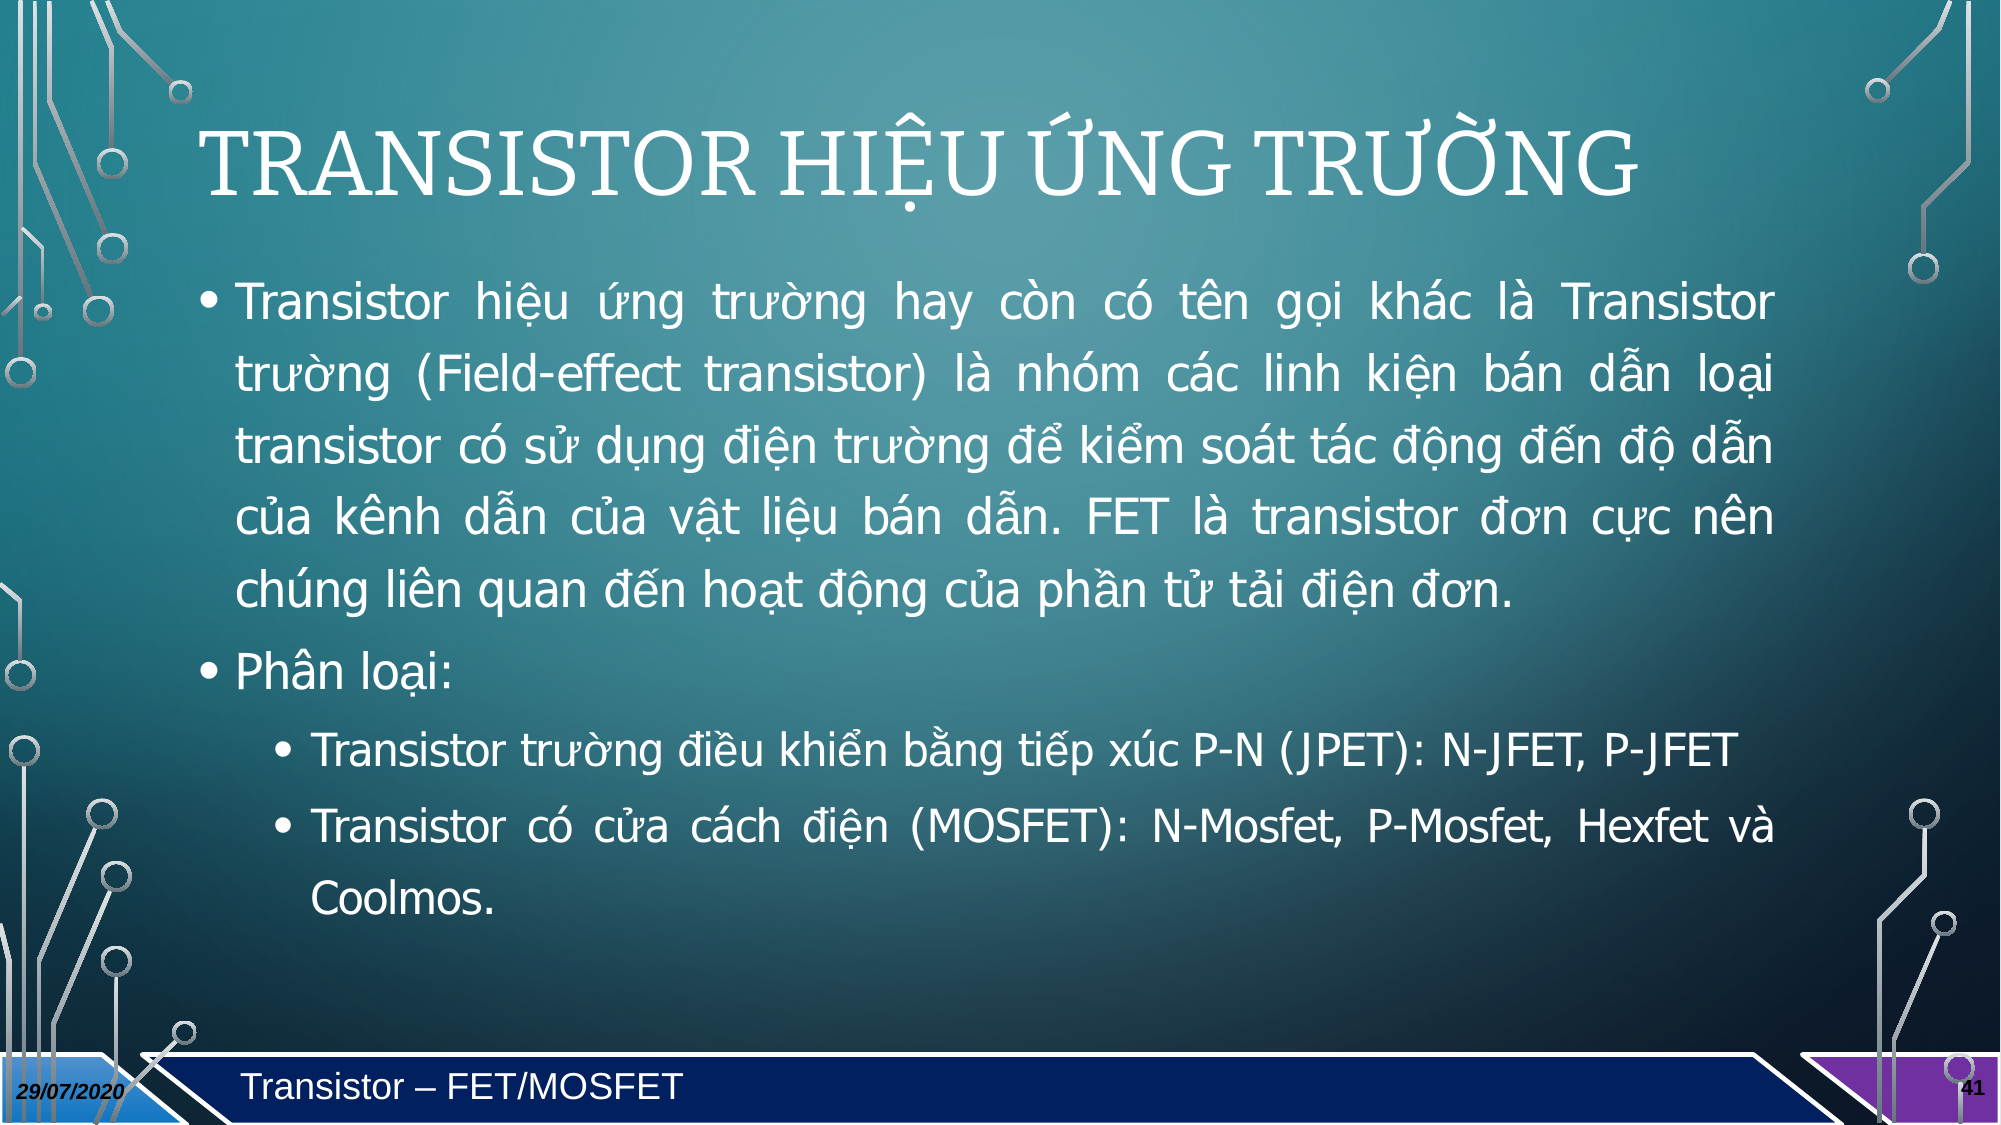

# Transistor hiệu ứng trường
Transistor hiệu ứng trường hay còn có tên gọi khác là Transistor trường (Field-effect transistor) là nhóm các linh kiện bán dẫn loại transistor có sử dụng điện trường để kiểm soát tác động đến độ dẫn của kênh dẫn của vật liệu bán dẫn. FET là transistor đơn cực nên chúng liên quan đến hoạt động của phần tử tải điện đơn.
Phân loại:
Transistor trường điều khiển bằng tiếp xúc P-N (JPET): N-JFET, P-JFET
Transistor có cửa cách điện (MOSFET): N-Mosfet, P-Mosfet, Hexfet và Coolmos.
Transistor – FET/MOSFET